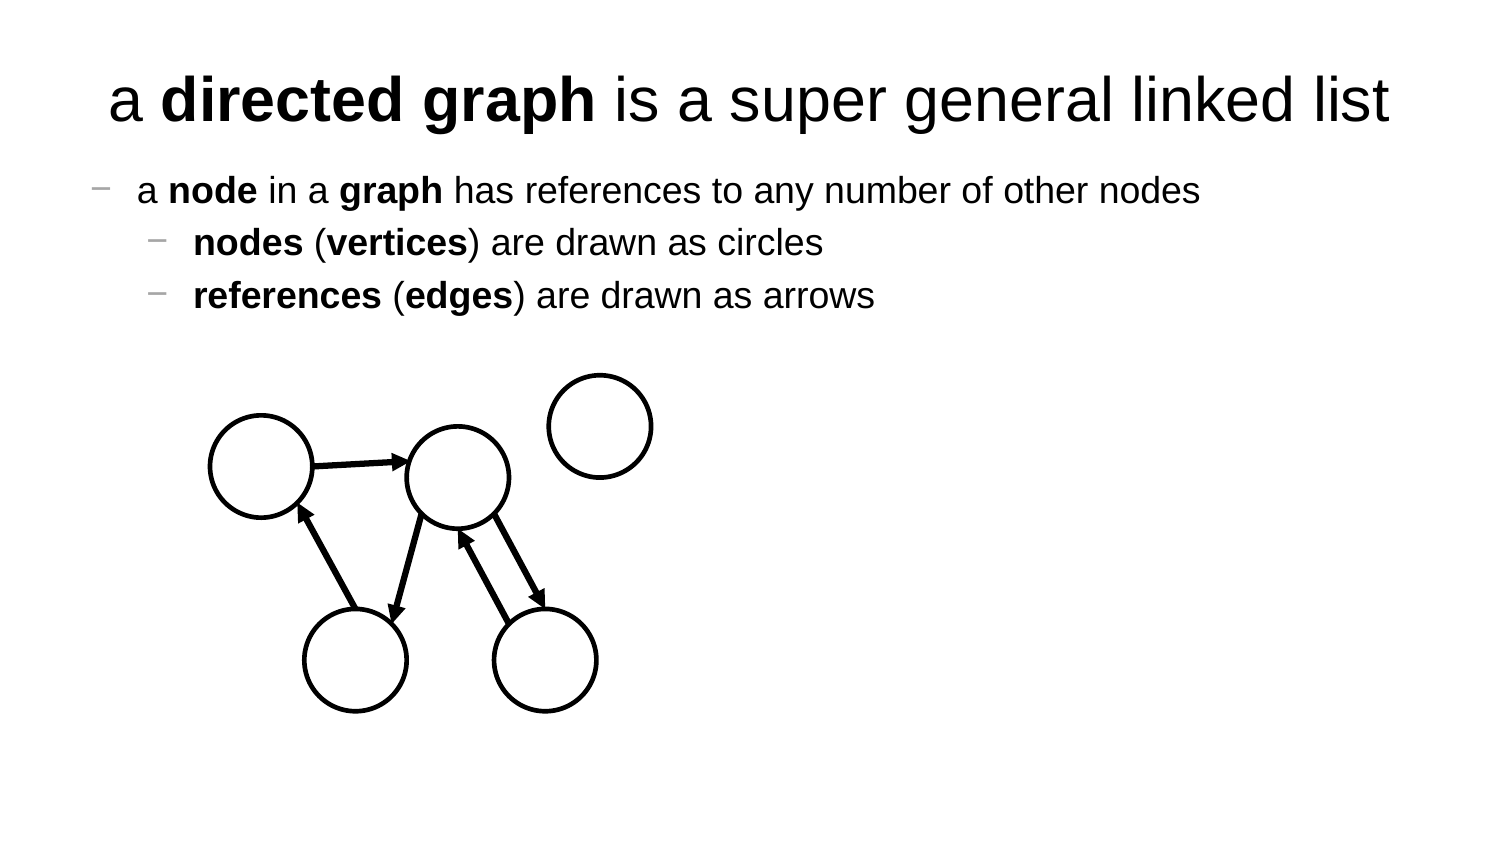

# a directed graph is a super general linked list
a node in a graph has references to any number of other nodes
nodes (vertices) are drawn as circles
references (edges) are drawn as arrows